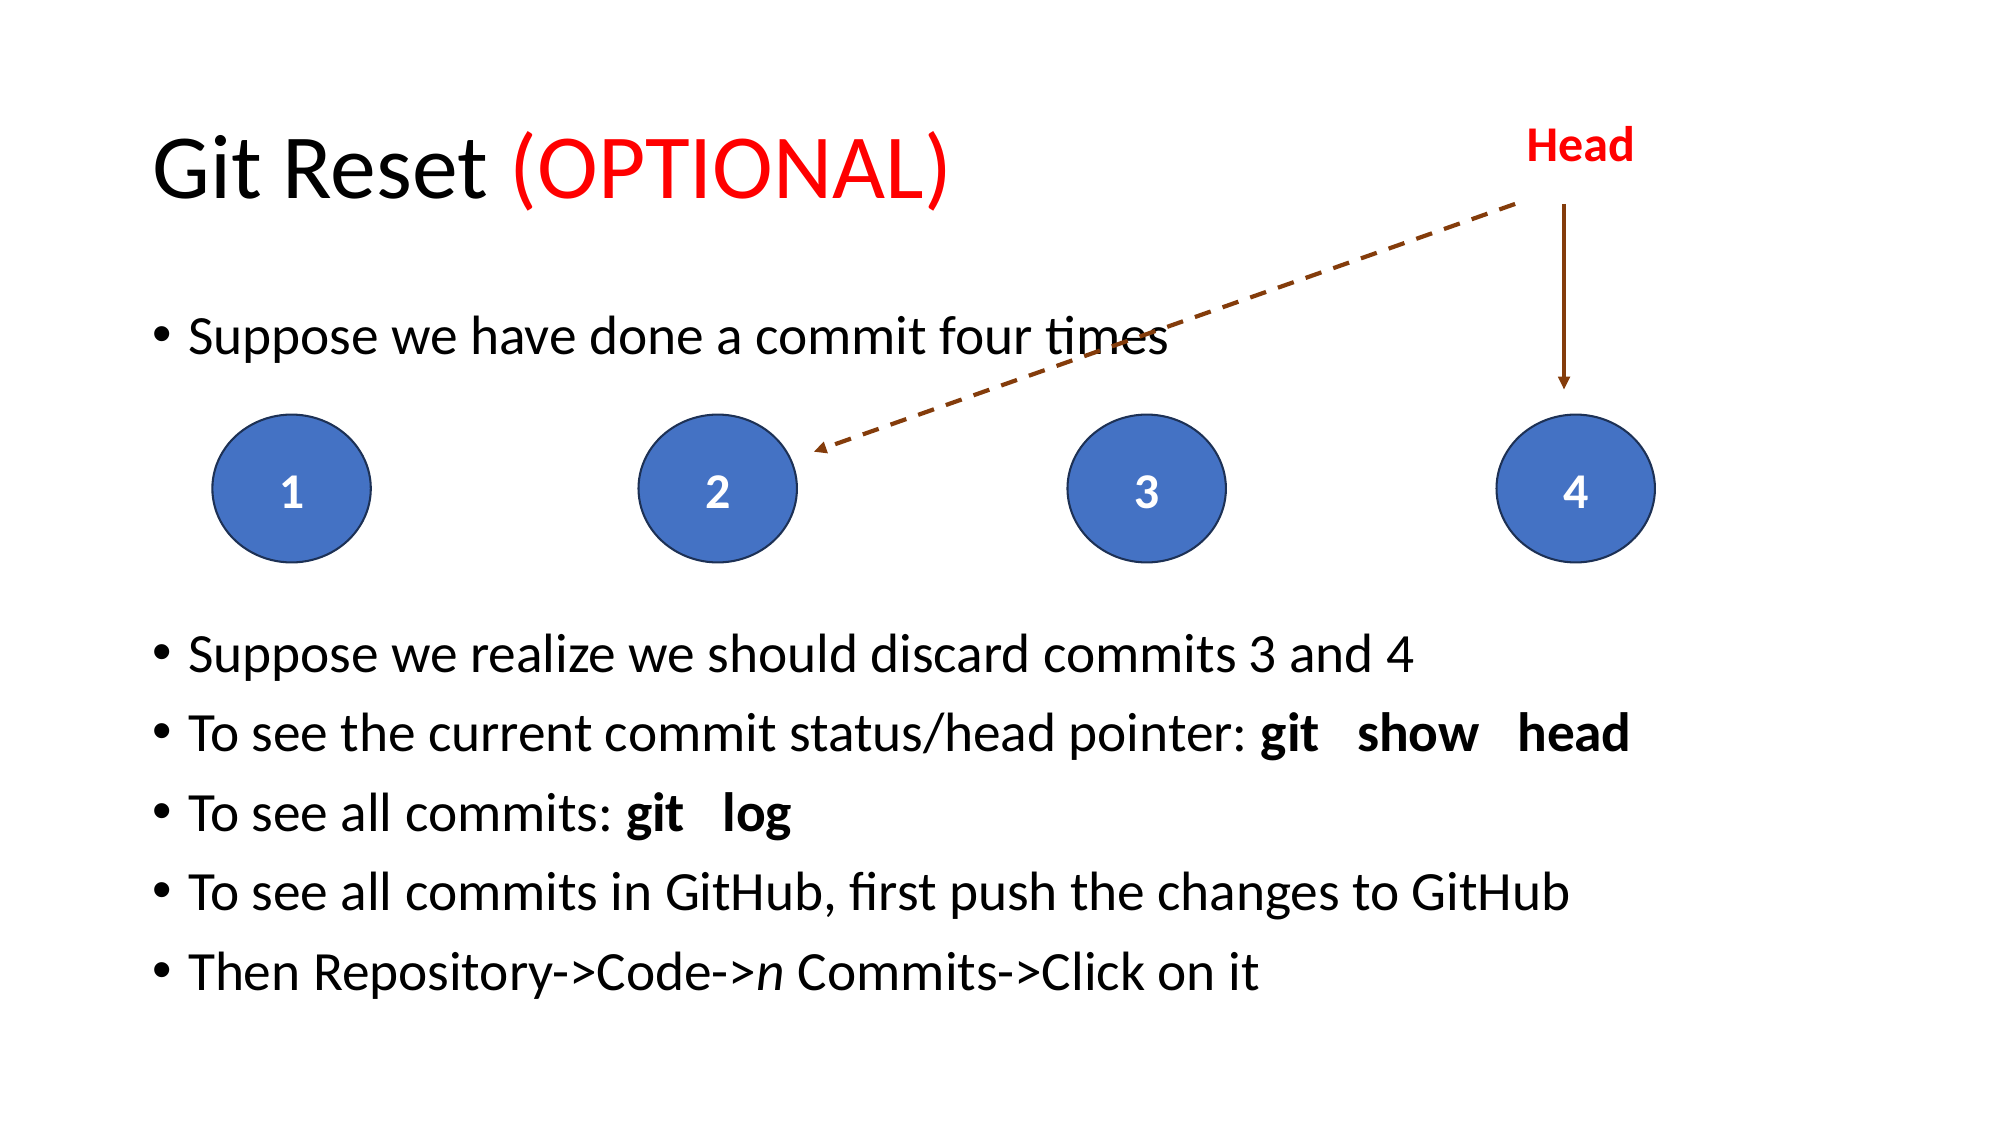

# Git Reset (OPTIONAL)
Head
Suppose we have done a commit four times

Suppose we realize we should discard commits 3 and 4
To see the current commit status/head pointer: git   show   head
To see all commits: git   log
To see all commits in GitHub, first push the changes to GitHub
Then Repository->Code->n Commits->Click on it
1
2
3
4